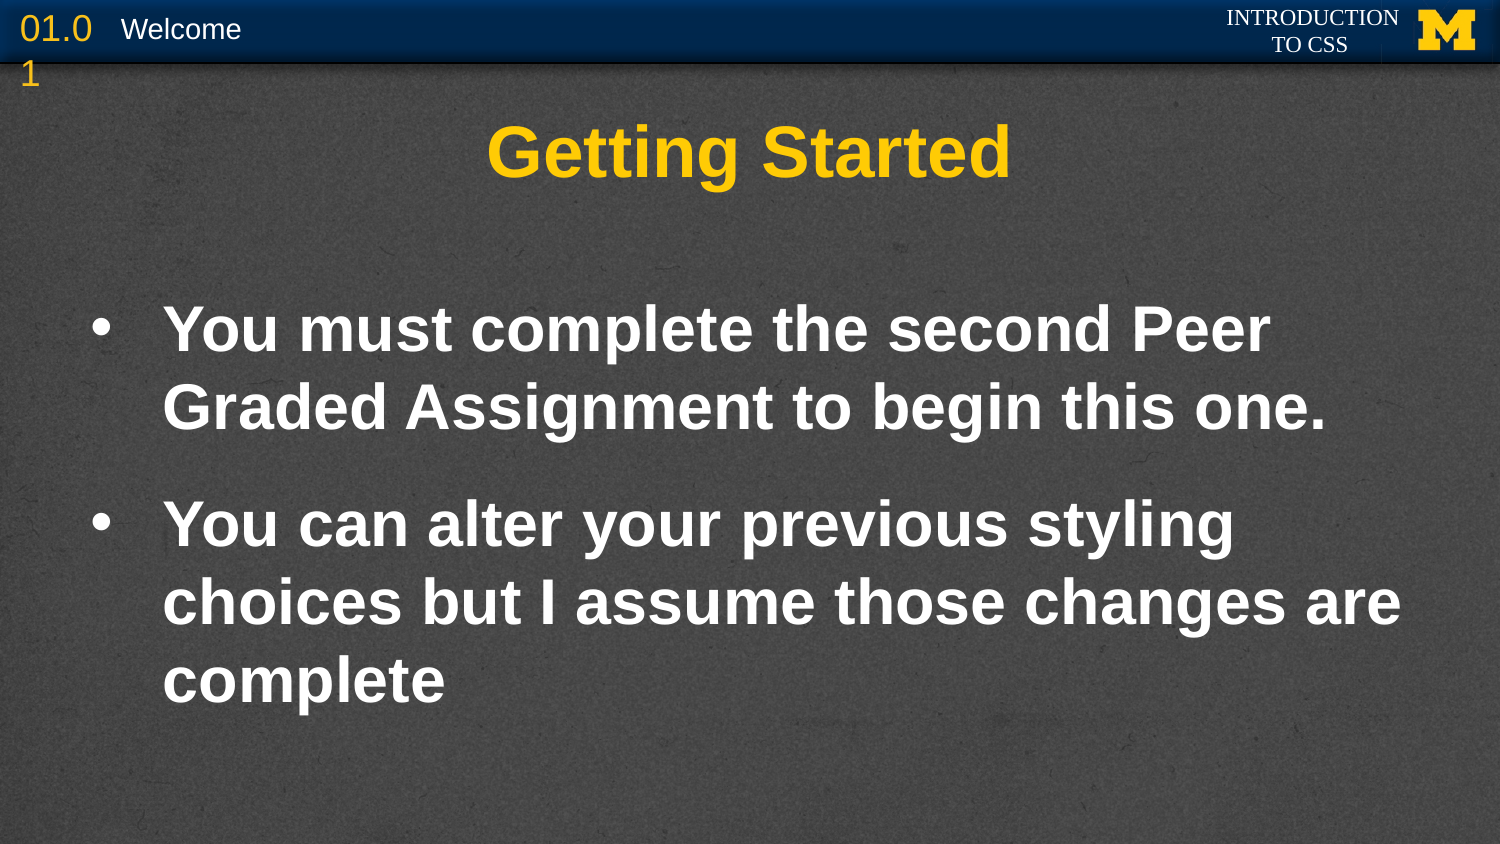

# Getting Started
You must complete the second Peer Graded Assignment to begin this one.
You can alter your previous styling choices but I assume those changes are complete